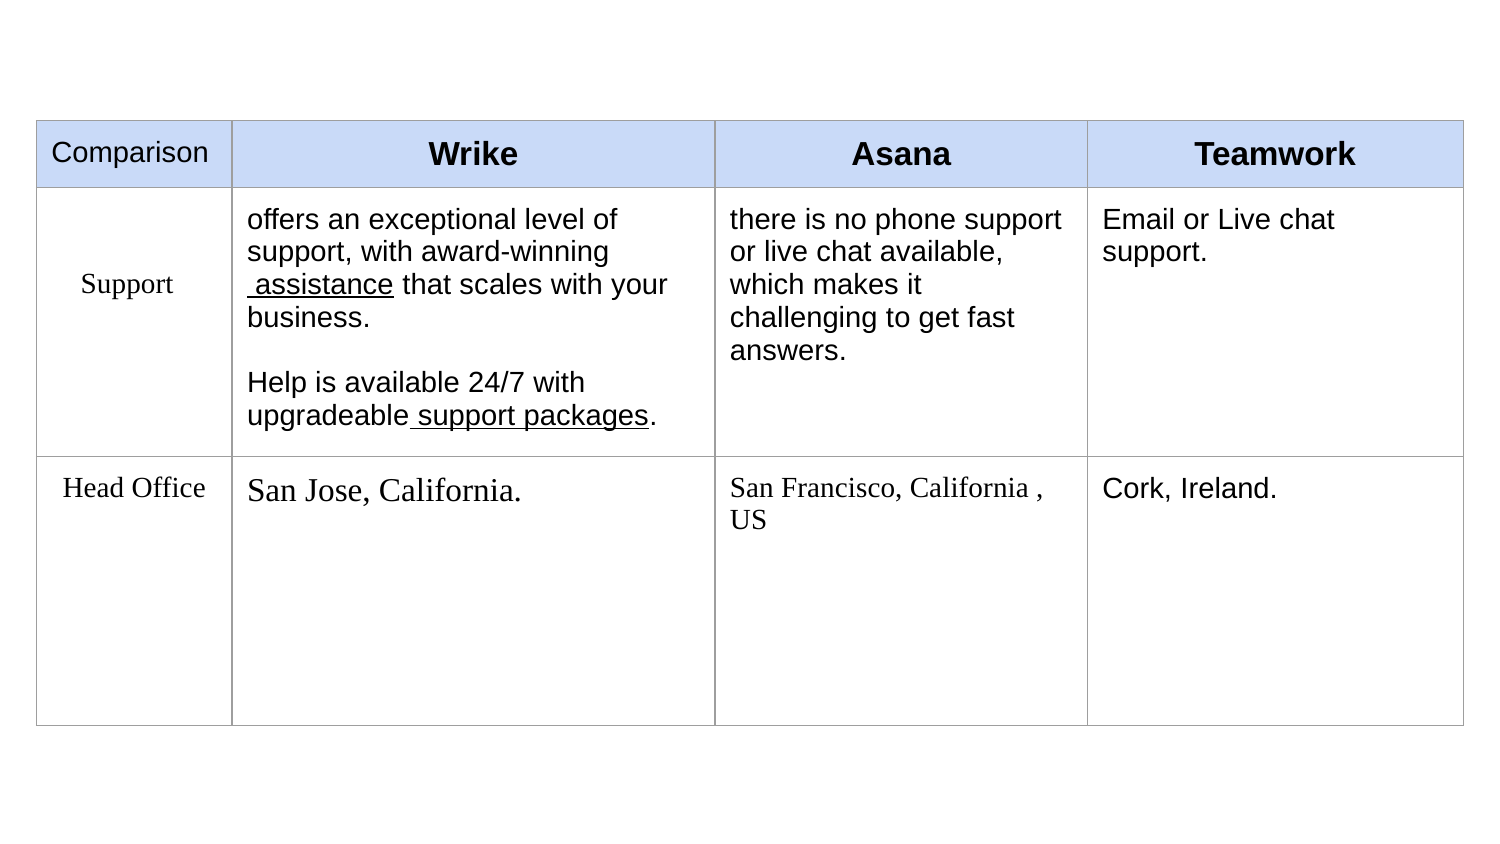

| Comparison | Wrike | Asana | Teamwork |
| --- | --- | --- | --- |
| Support | offers an exceptional level of support, with award-winning assistance that scales with your business. Help is available 24/7 with upgradeable support packages. | there is no phone support or live chat available, which makes it challenging to get fast answers. | Email or Live chat support. |
| Head Office | San Jose, California. | San Francisco, California , US | Cork, Ireland. |